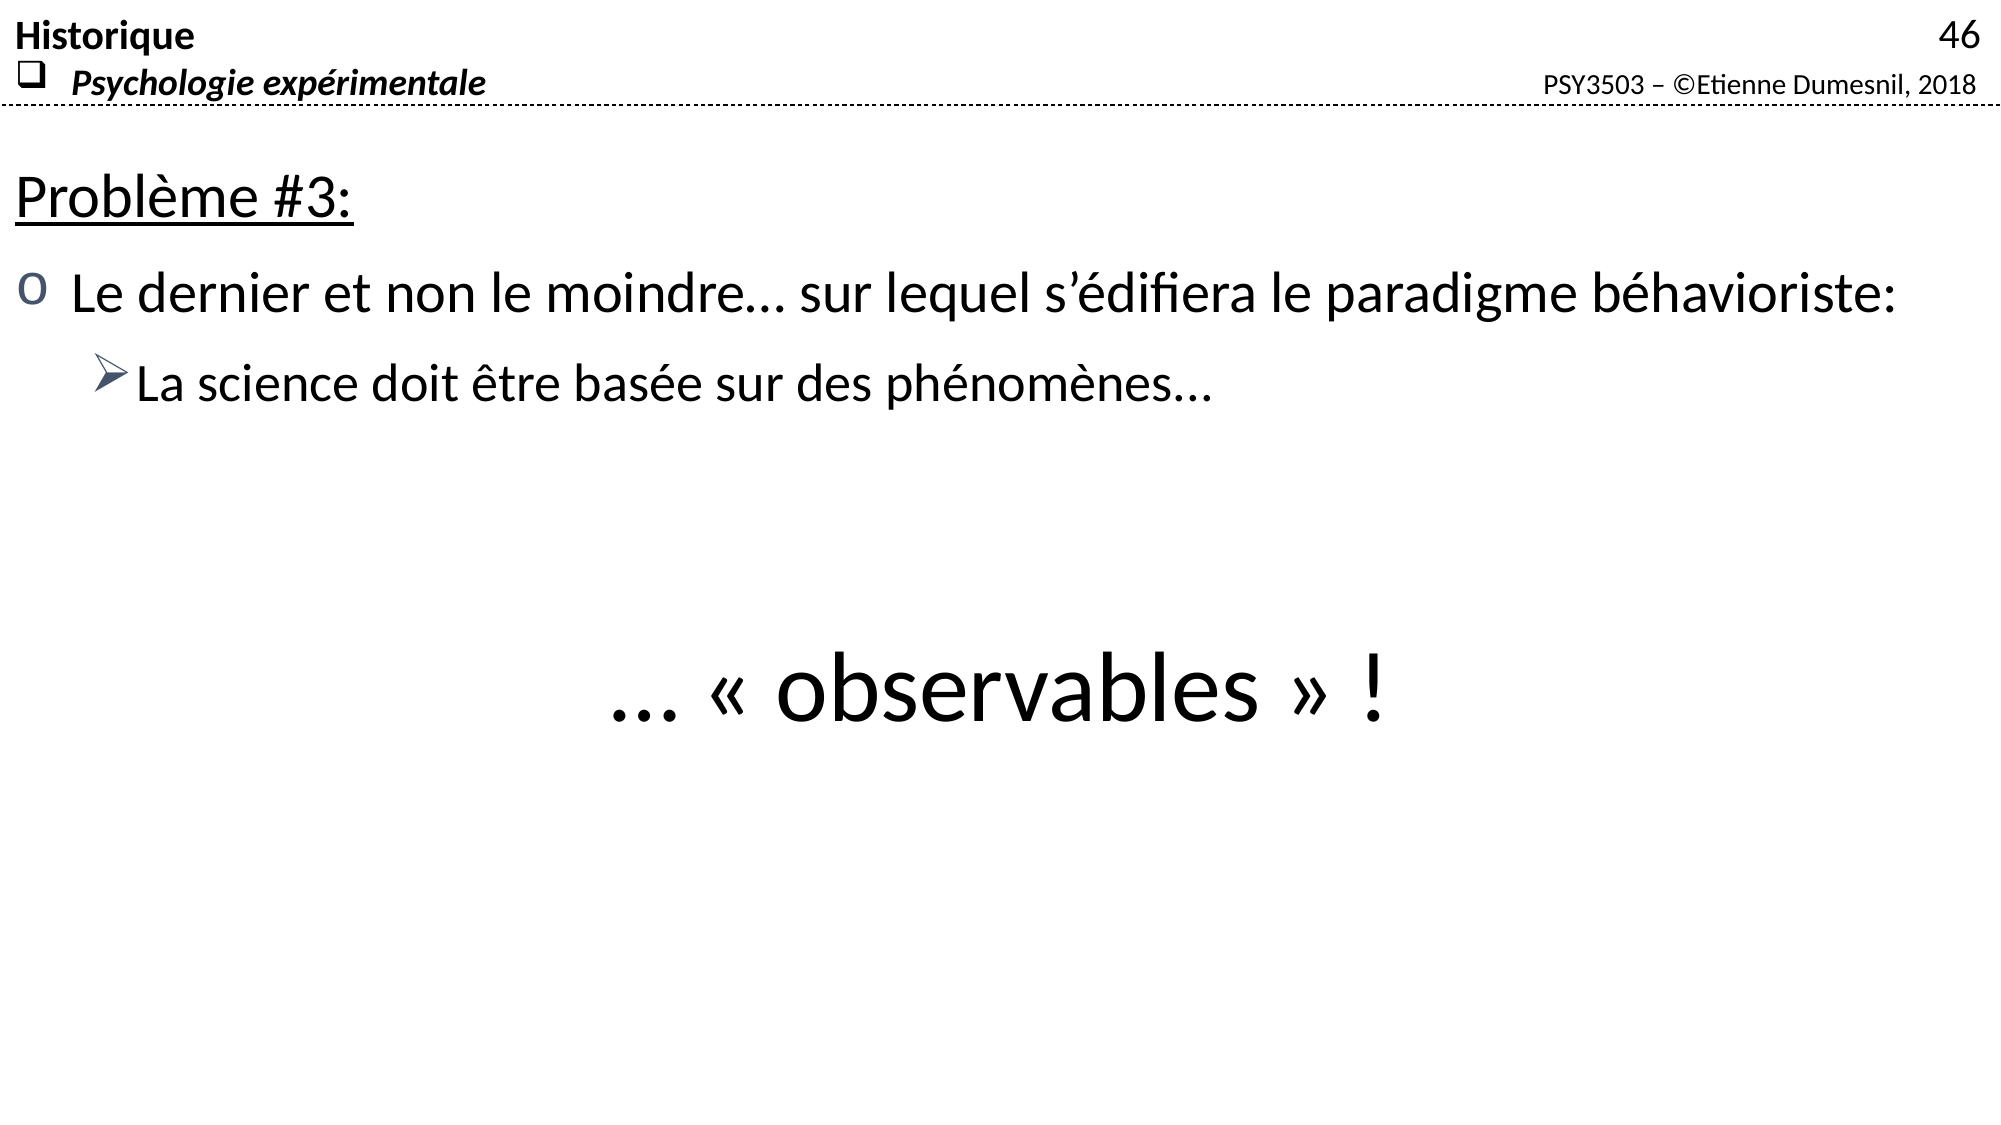

Historique
Psychologie expérimentale
Problème #3:
Le dernier et non le moindre… sur lequel s’édifiera le paradigme béhavioriste:
La science doit être basée sur des phénomènes...

… « observables » !